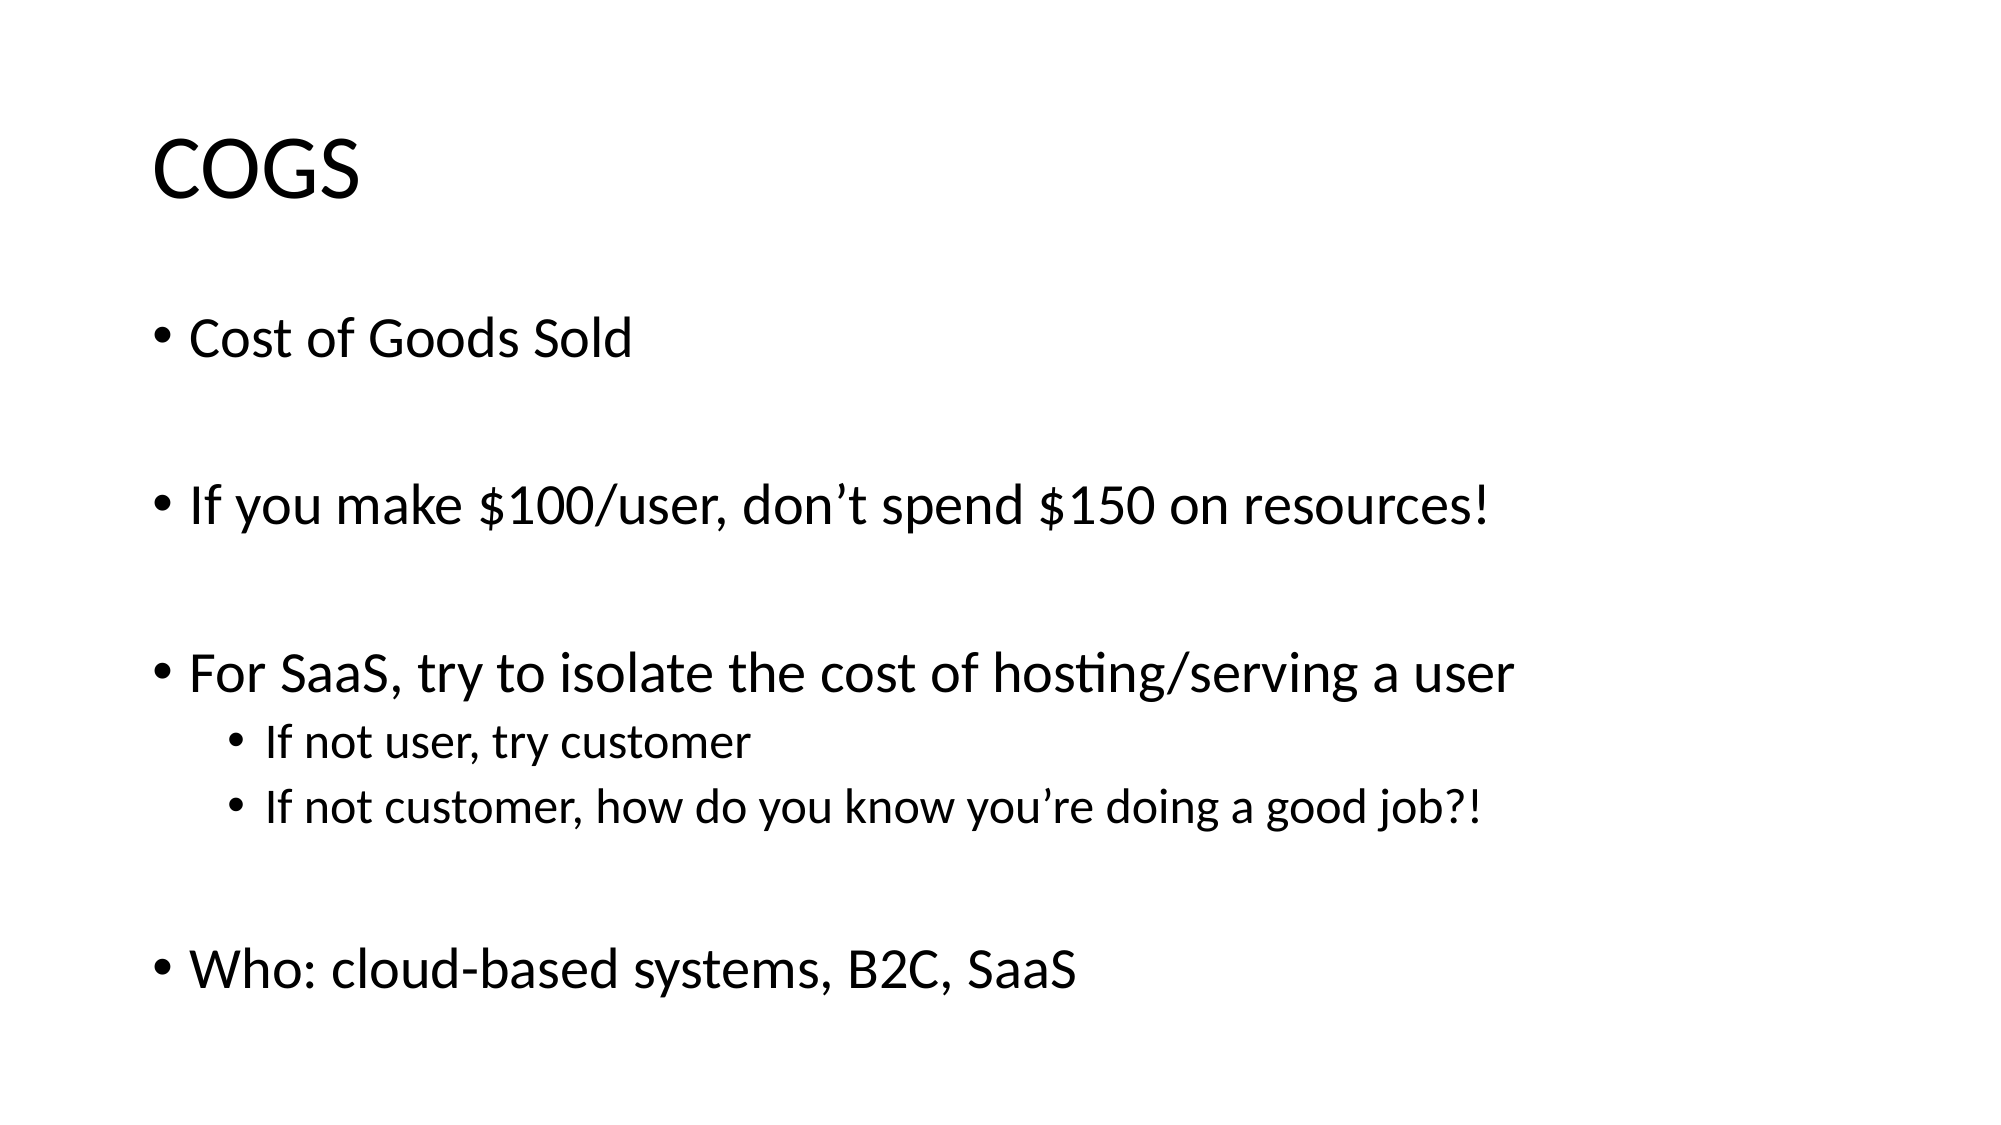

# COGS
Cost of Goods Sold

If you make $100/user, don’t spend $150 on resources!

For SaaS, try to isolate the cost of hosting/serving a user
If not user, try customer
If not customer, how do you know you’re doing a good job?!

Who: cloud-based systems, B2C, SaaS